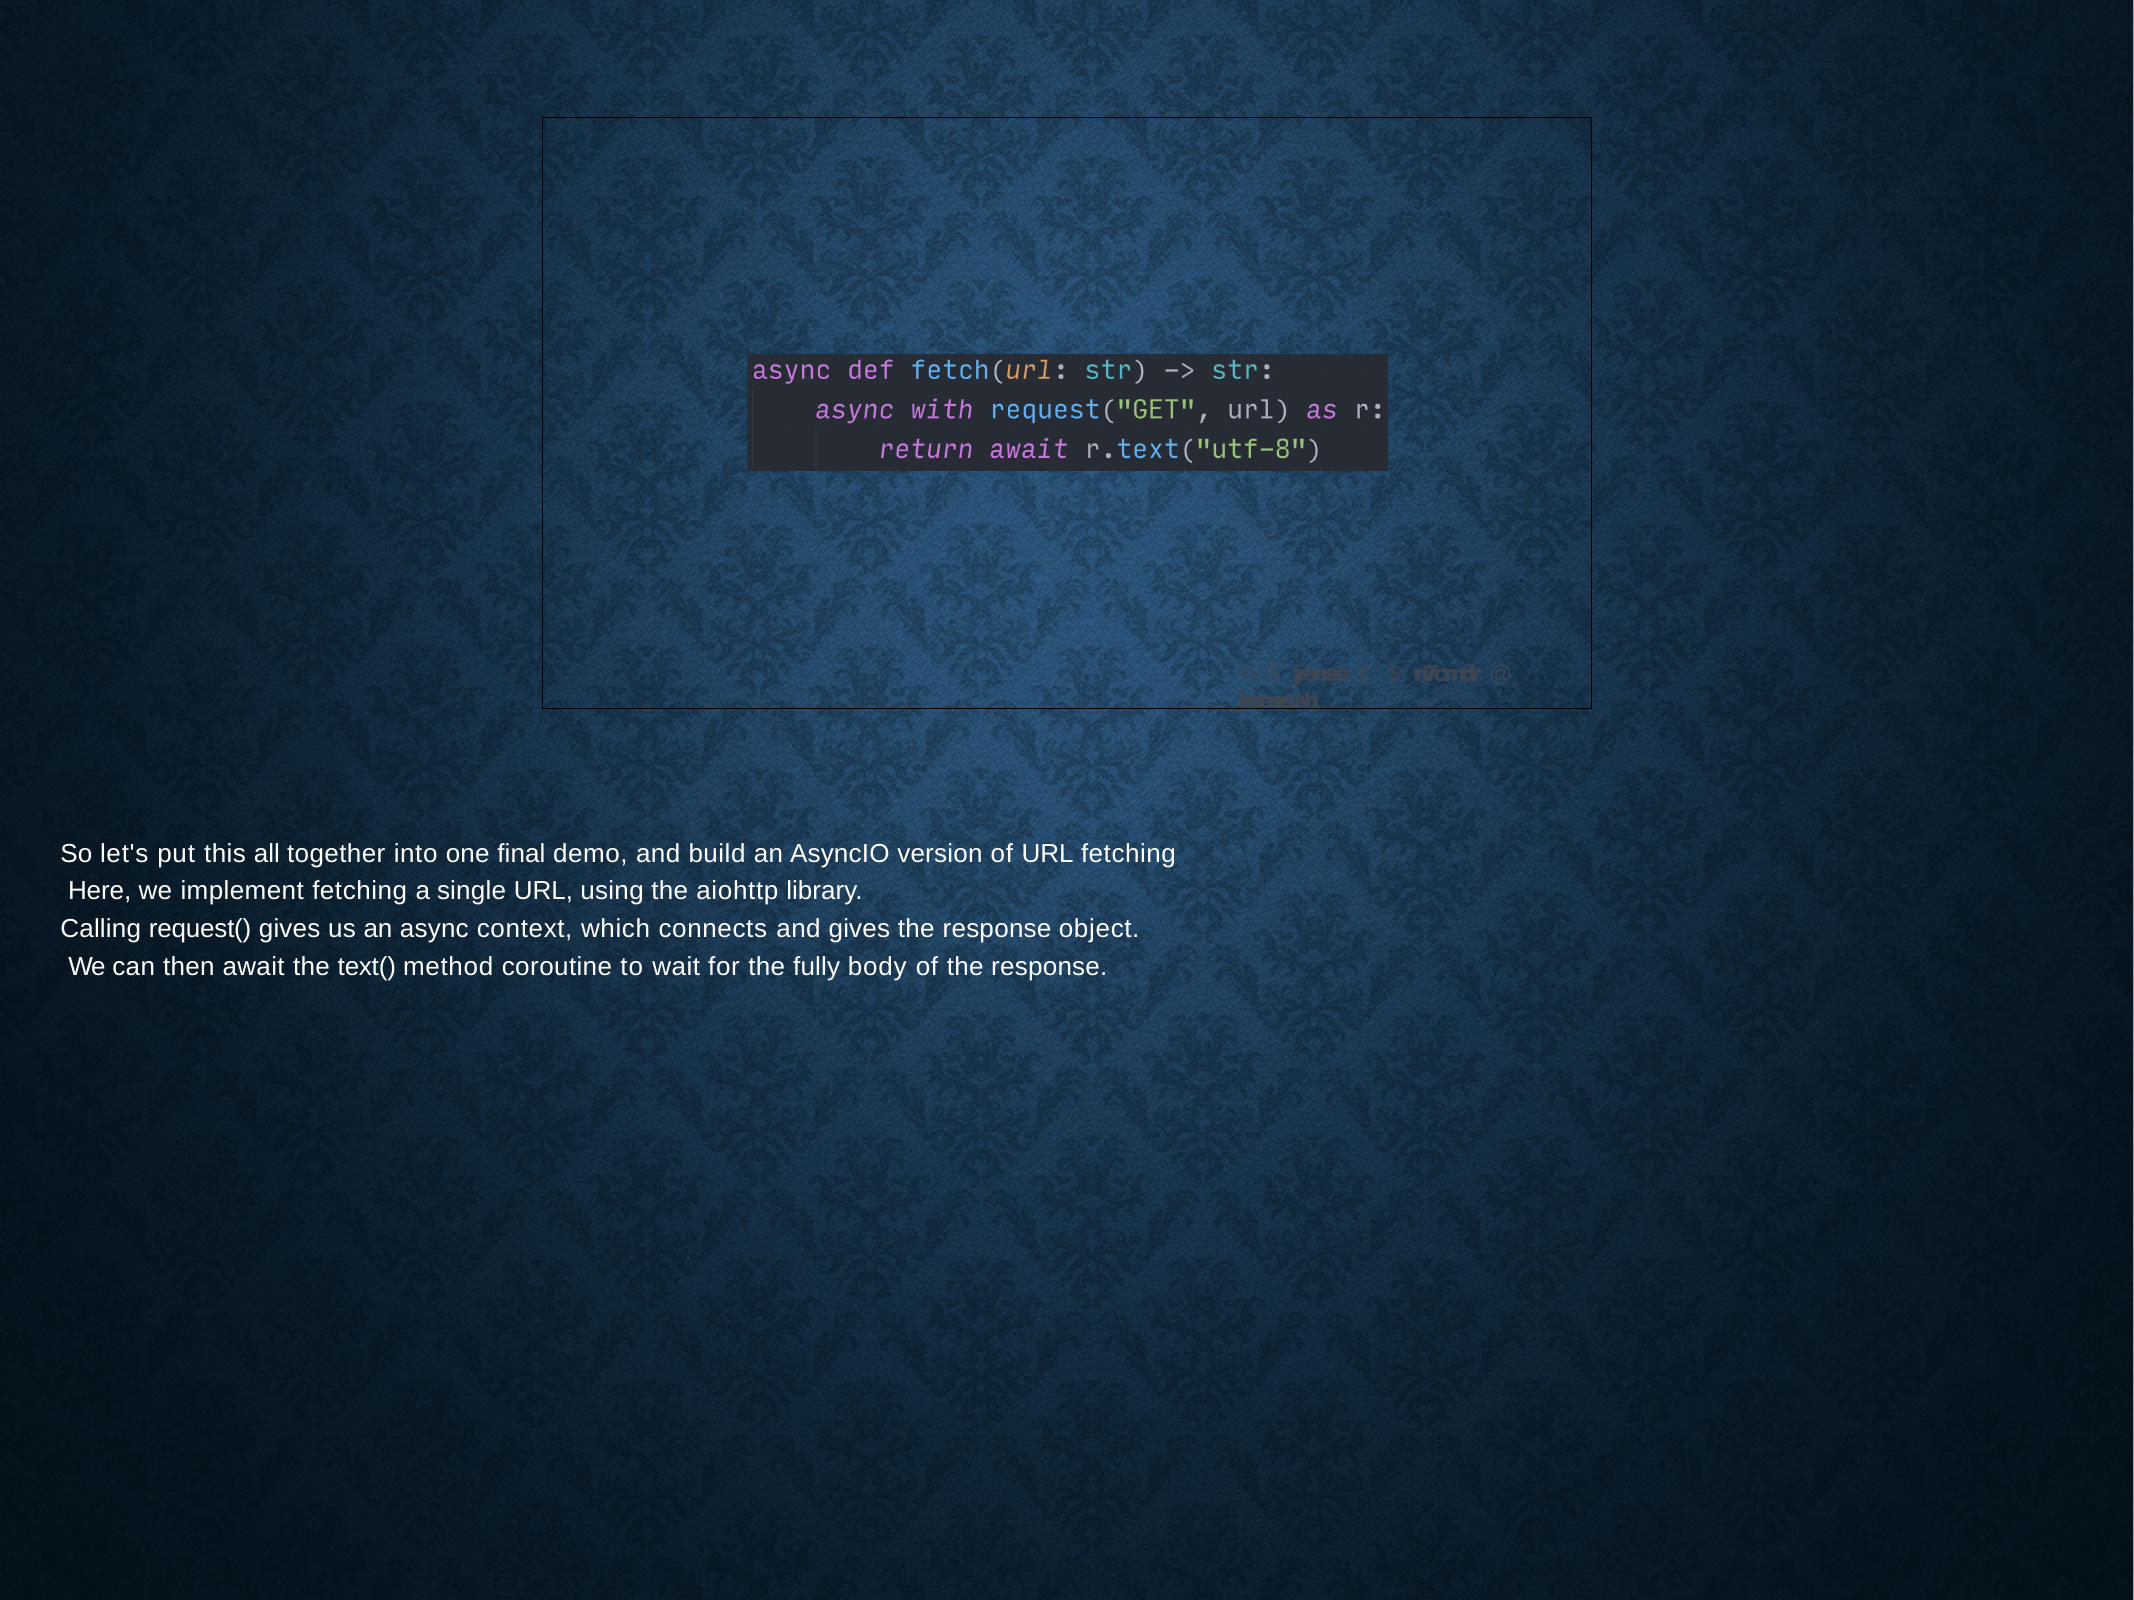

% Š jreese € $ n7cmdr @ jreese.sh
So let's put this all together into one final demo, and build an AsyncIO version of URL fetching  Here, we implement fetching a single URL, using the aiohttp library.
Calling request() gives us an async context, which connects and gives the response object.  We can then await the text() method coroutine to wait for the fully body of the response.